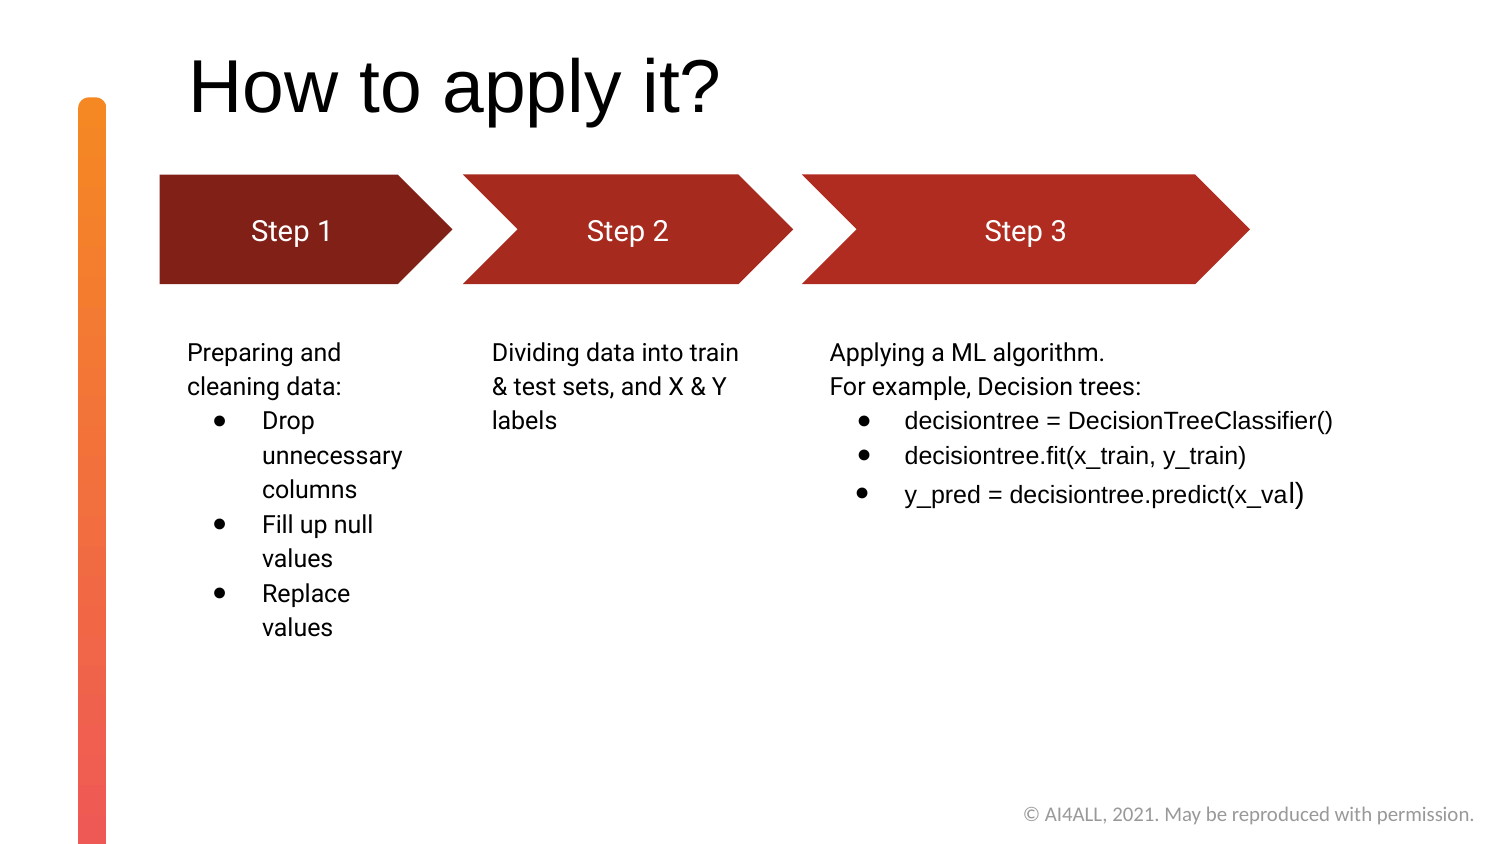

# How to apply it?
Step 2
Dividing data into train & test sets, and X & Y labels

Step 3
Applying a ML algorithm.
For example, Decision trees:
decisiontree = DecisionTreeClassifier()
decisiontree.fit(x_train, y_train)
y_pred = decisiontree.predict(x_val)

Step 1
Preparing and cleaning data:
Drop unnecessary columns
Fill up null values
Replace values